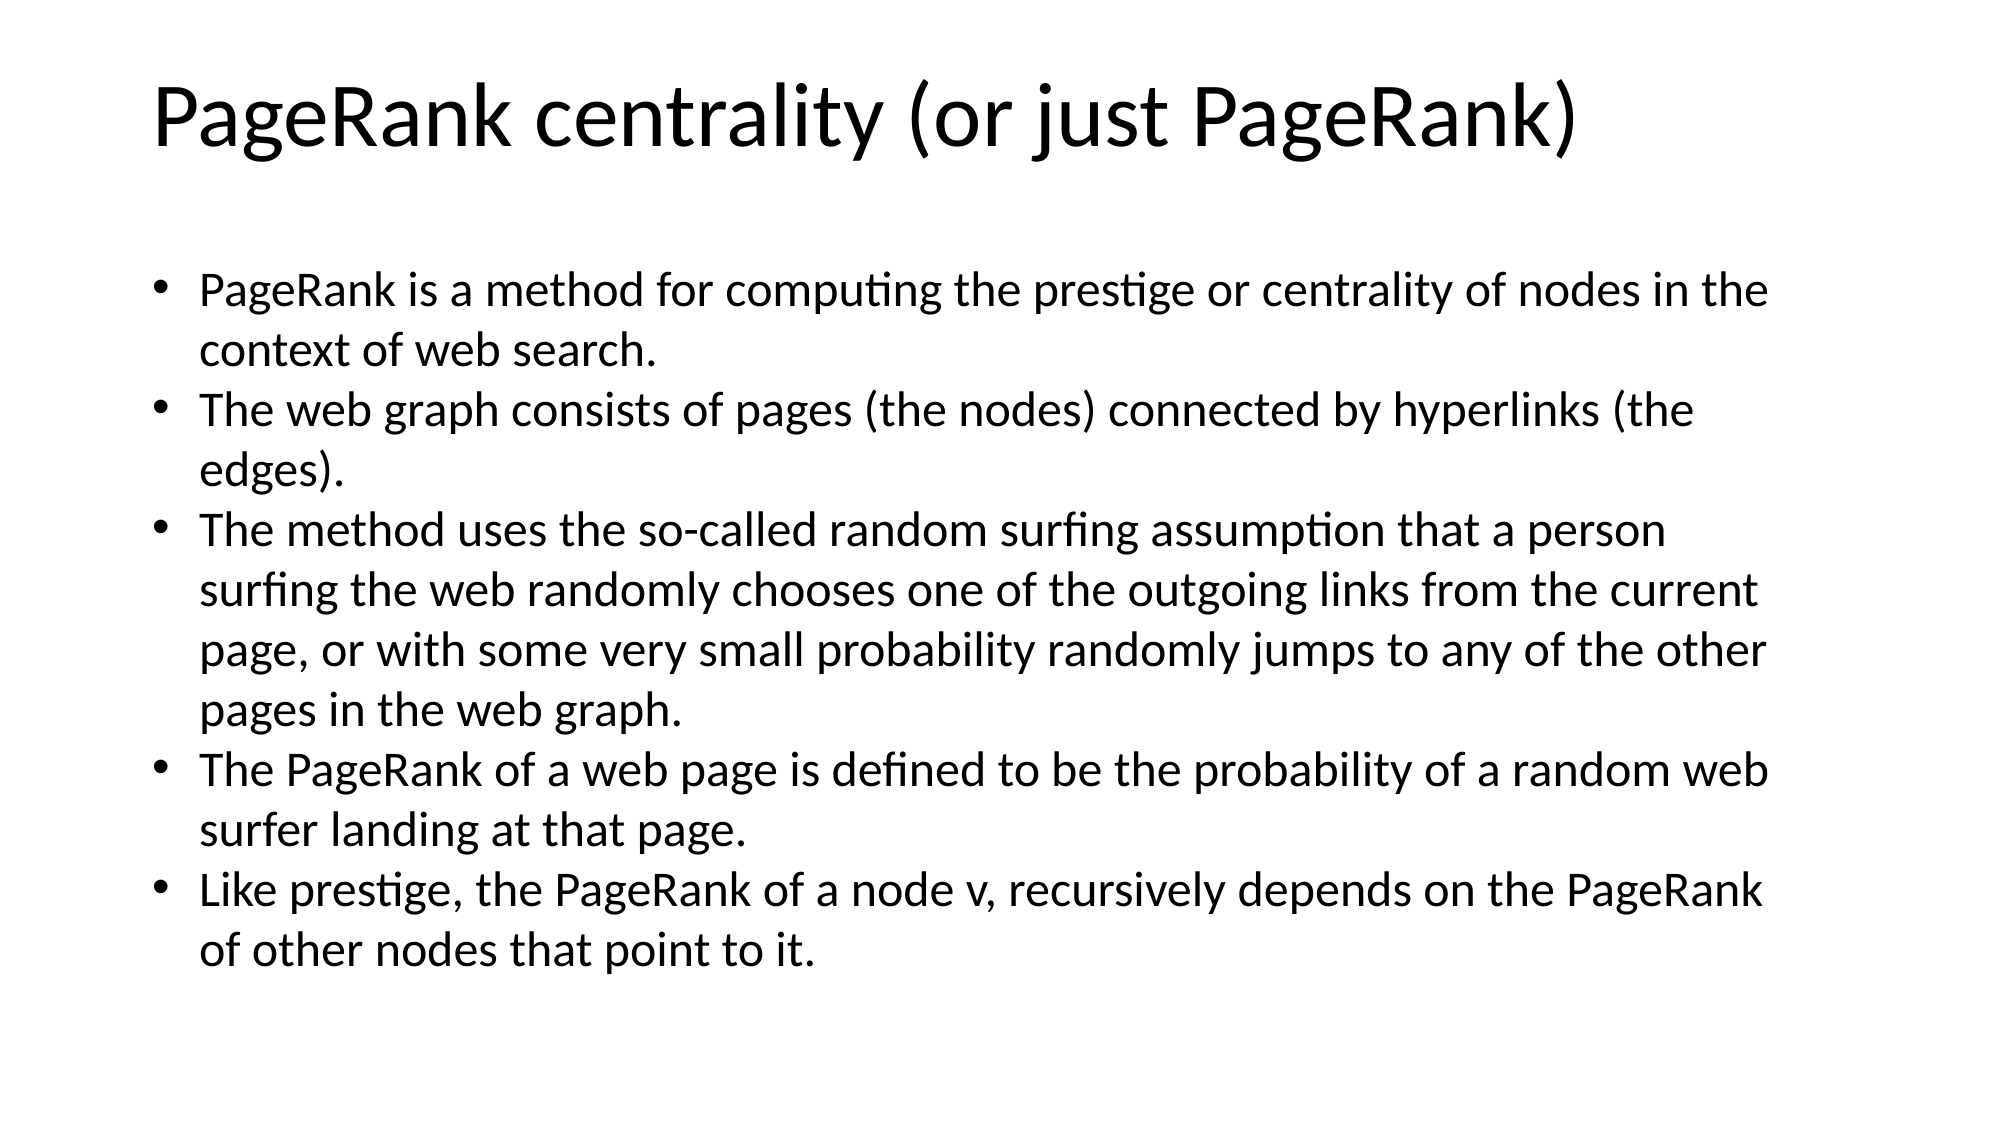

PageRank centrality (or just PageRank)
PageRank is a method for computing the prestige or centrality of nodes in the context of web search.
The web graph consists of pages (the nodes) connected by hyperlinks (the edges).
The method uses the so-called random surfing assumption that a person surfing the web randomly chooses one of the outgoing links from the current page, or with some very small probability randomly jumps to any of the other pages in the web graph.
The PageRank of a web page is defined to be the probability of a random web surfer landing at that page.
Like prestige, the PageRank of a node v, recursively depends on the PageRank of other nodes that point to it.